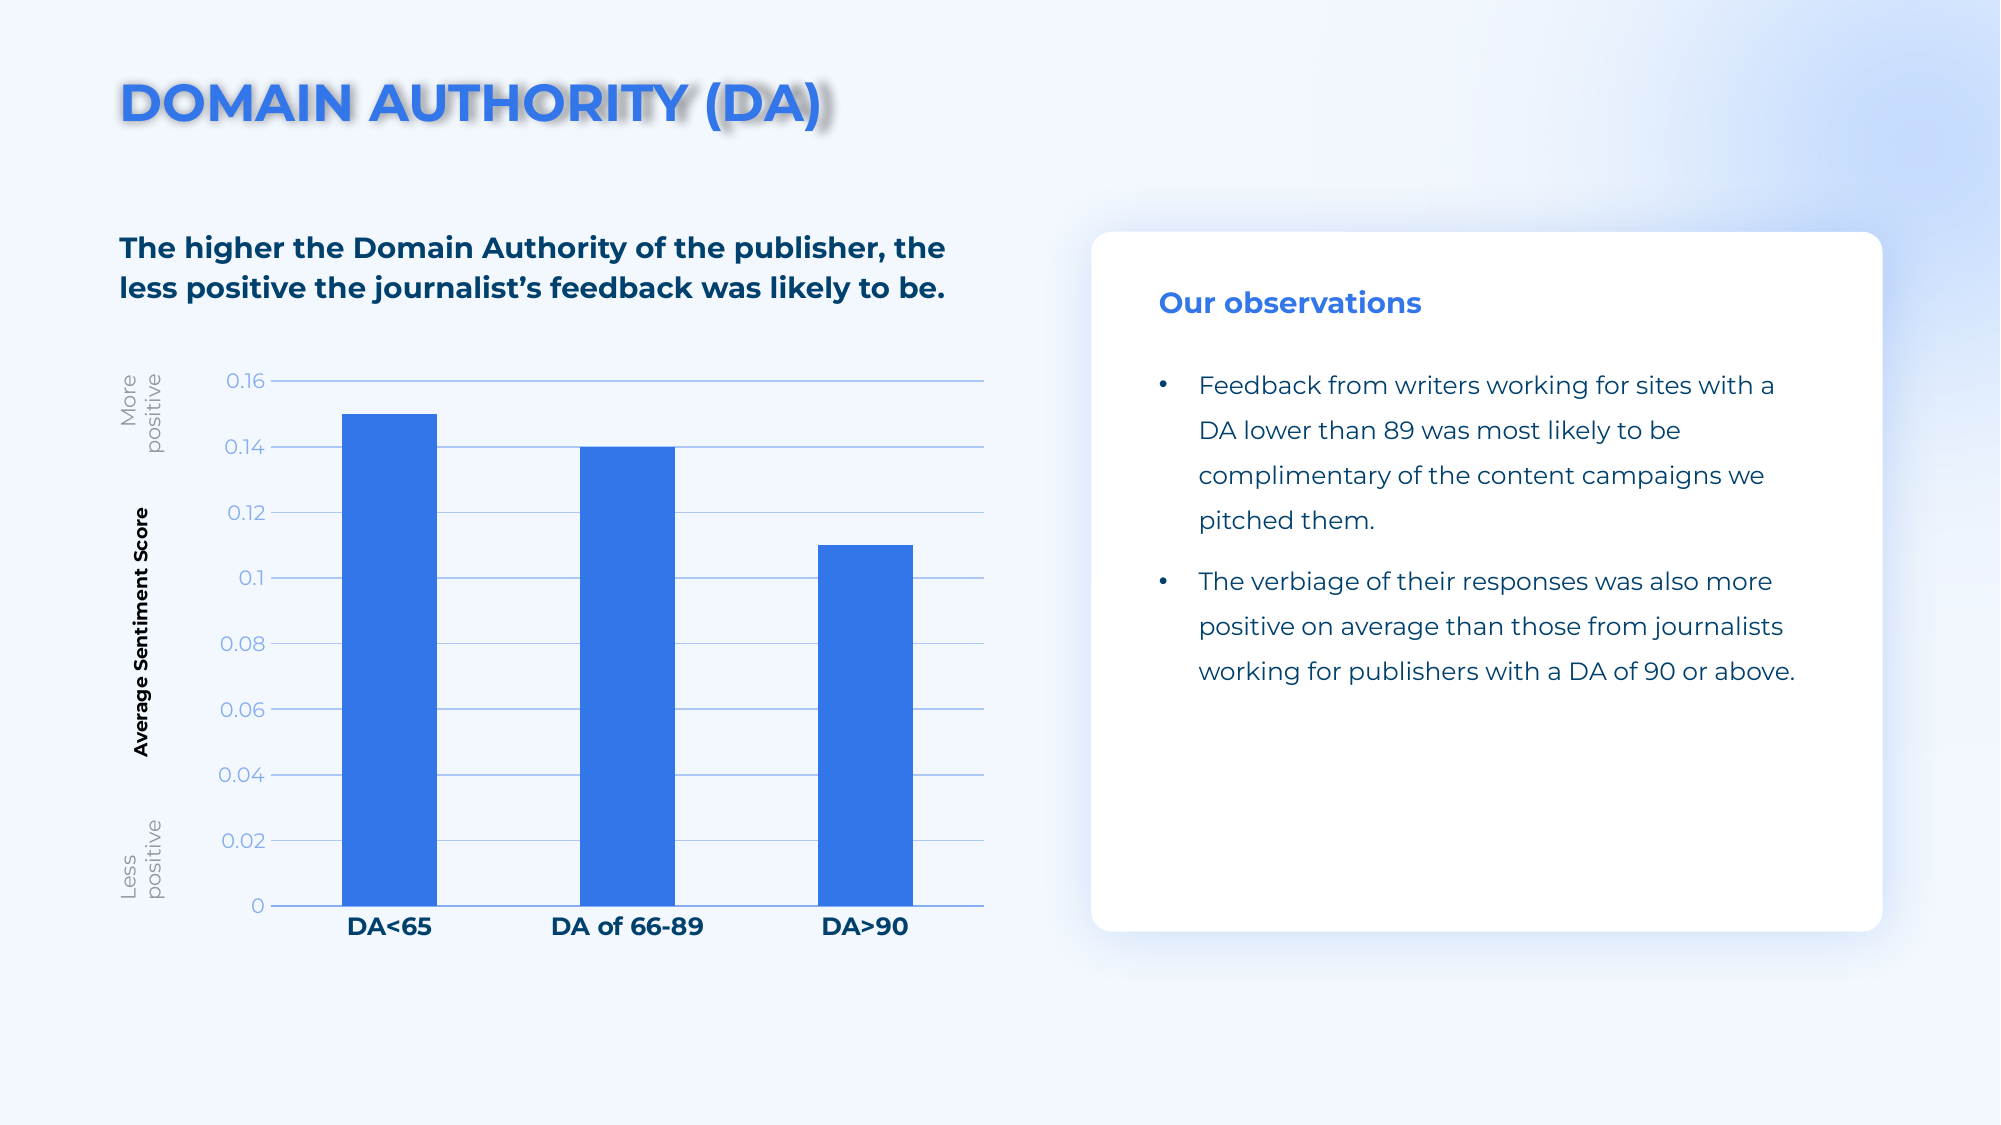

DOMAIN AUTHORITY (DA)
The higher the Domain Authority of the publisher, the less positive the journalist’s feedback was likely to be.

Our observations
Feedback from writers working for sites with a DA lower than 89 was most likely to be complimentary of the content campaigns we pitched them.
The verbiage of their responses was also more positive on average than those from journalists working for publishers with a DA of 90 or above.

### Chart

| Category | Series 1 | Column3 | Column2 |
|---|---|---|---|
| DA<65 | 0.15 | None | None |
| DA of 66-89 | 0.14 | None | None |
| DA>90 | 0.11 | None | None |
More positive
Average Sentiment Score
Less positive